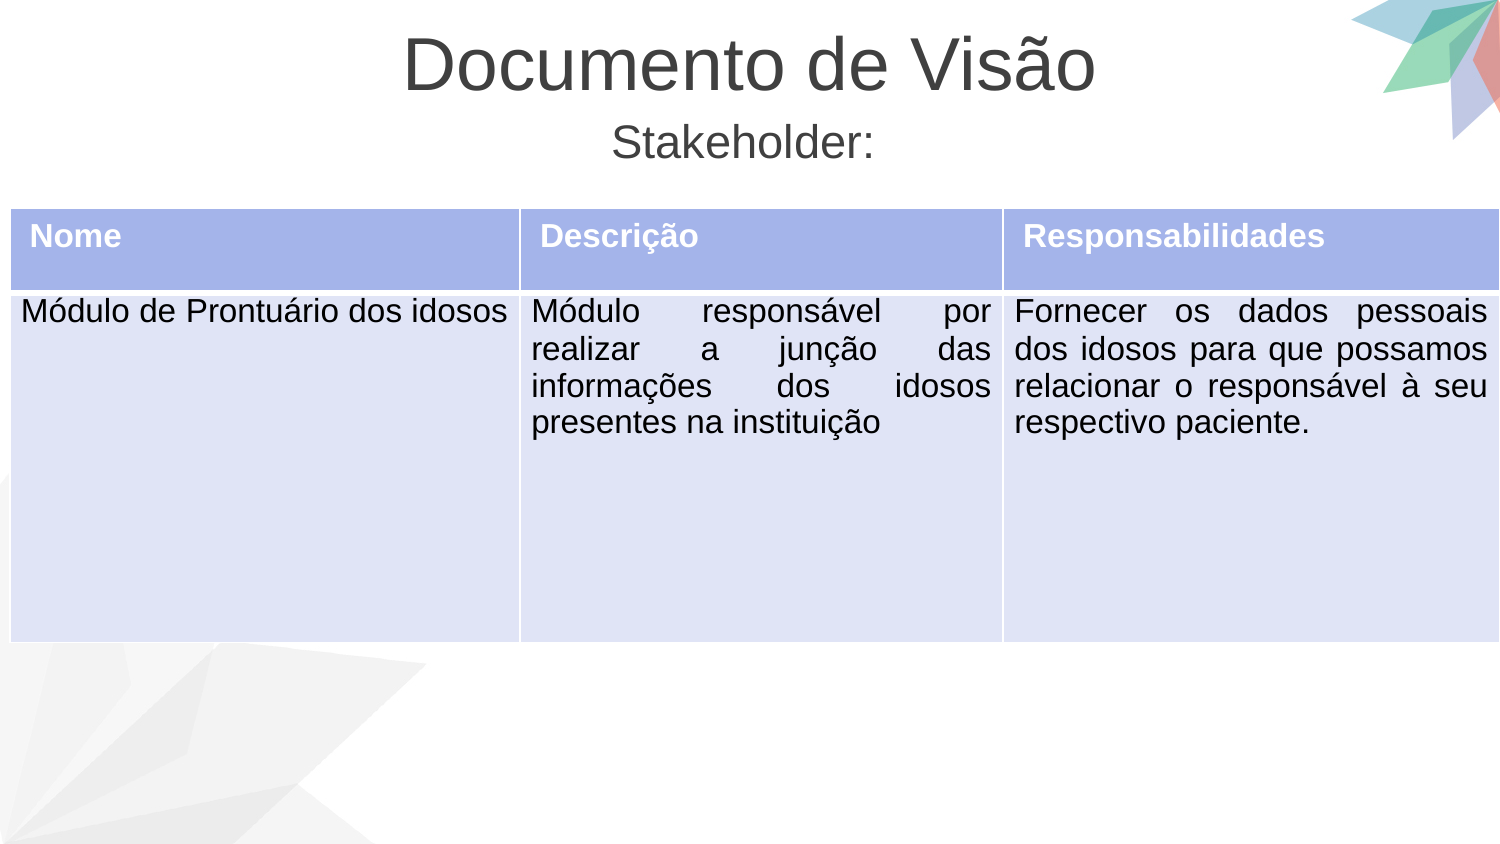

Documento de Visão
Stakeholder:
| Nome | Descrição | Responsabilidades |
| --- | --- | --- |
| Módulo de Prontuário dos idosos | Módulo responsável por realizar a junção das informações dos idosos presentes na instituição | Fornecer os dados pessoais dos idosos para que possamos relacionar o responsável à seu respectivo paciente. |